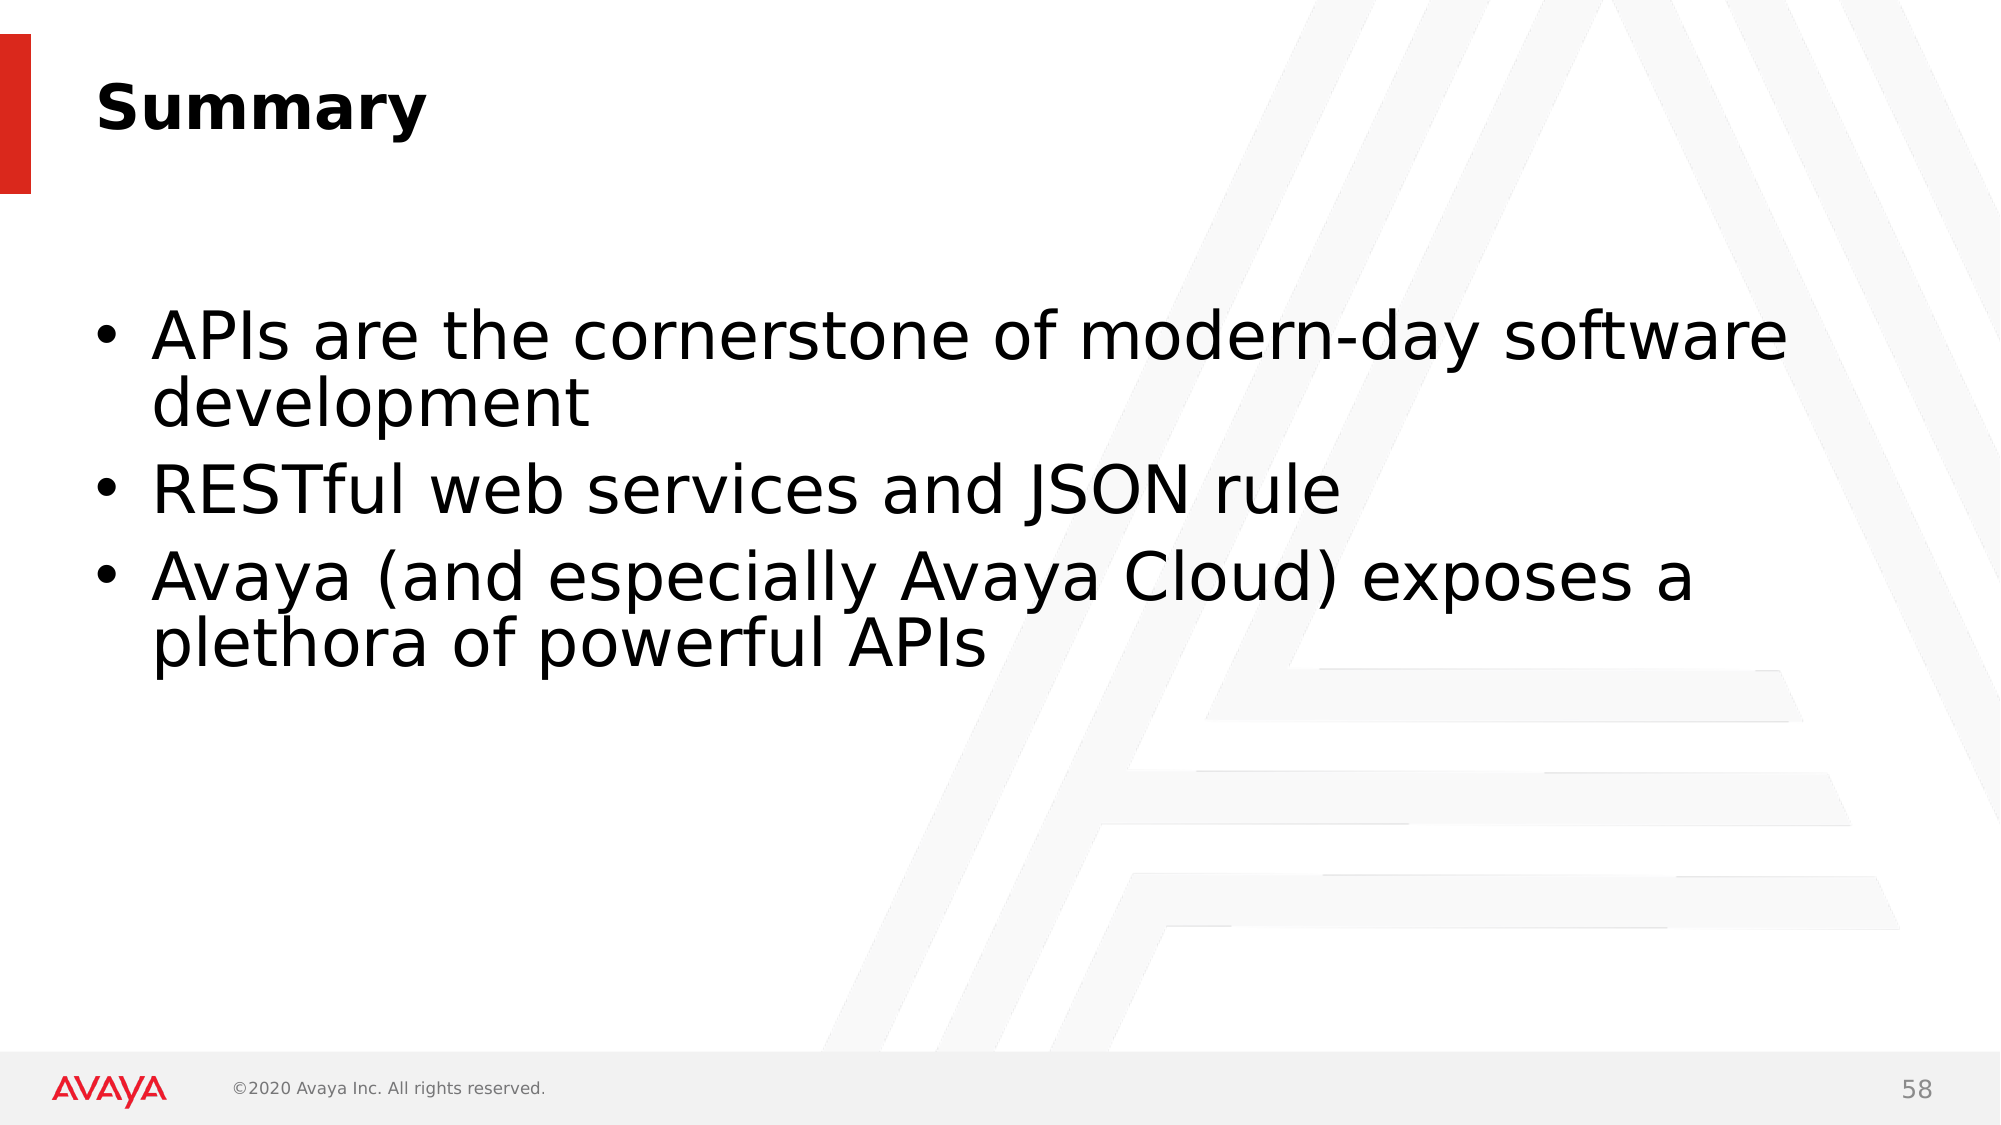

# Summary
APIs are the cornerstone of modern-day software development
RESTful web services and JSON rule
Avaya (and especially Avaya Cloud) exposes a plethora of powerful APIs